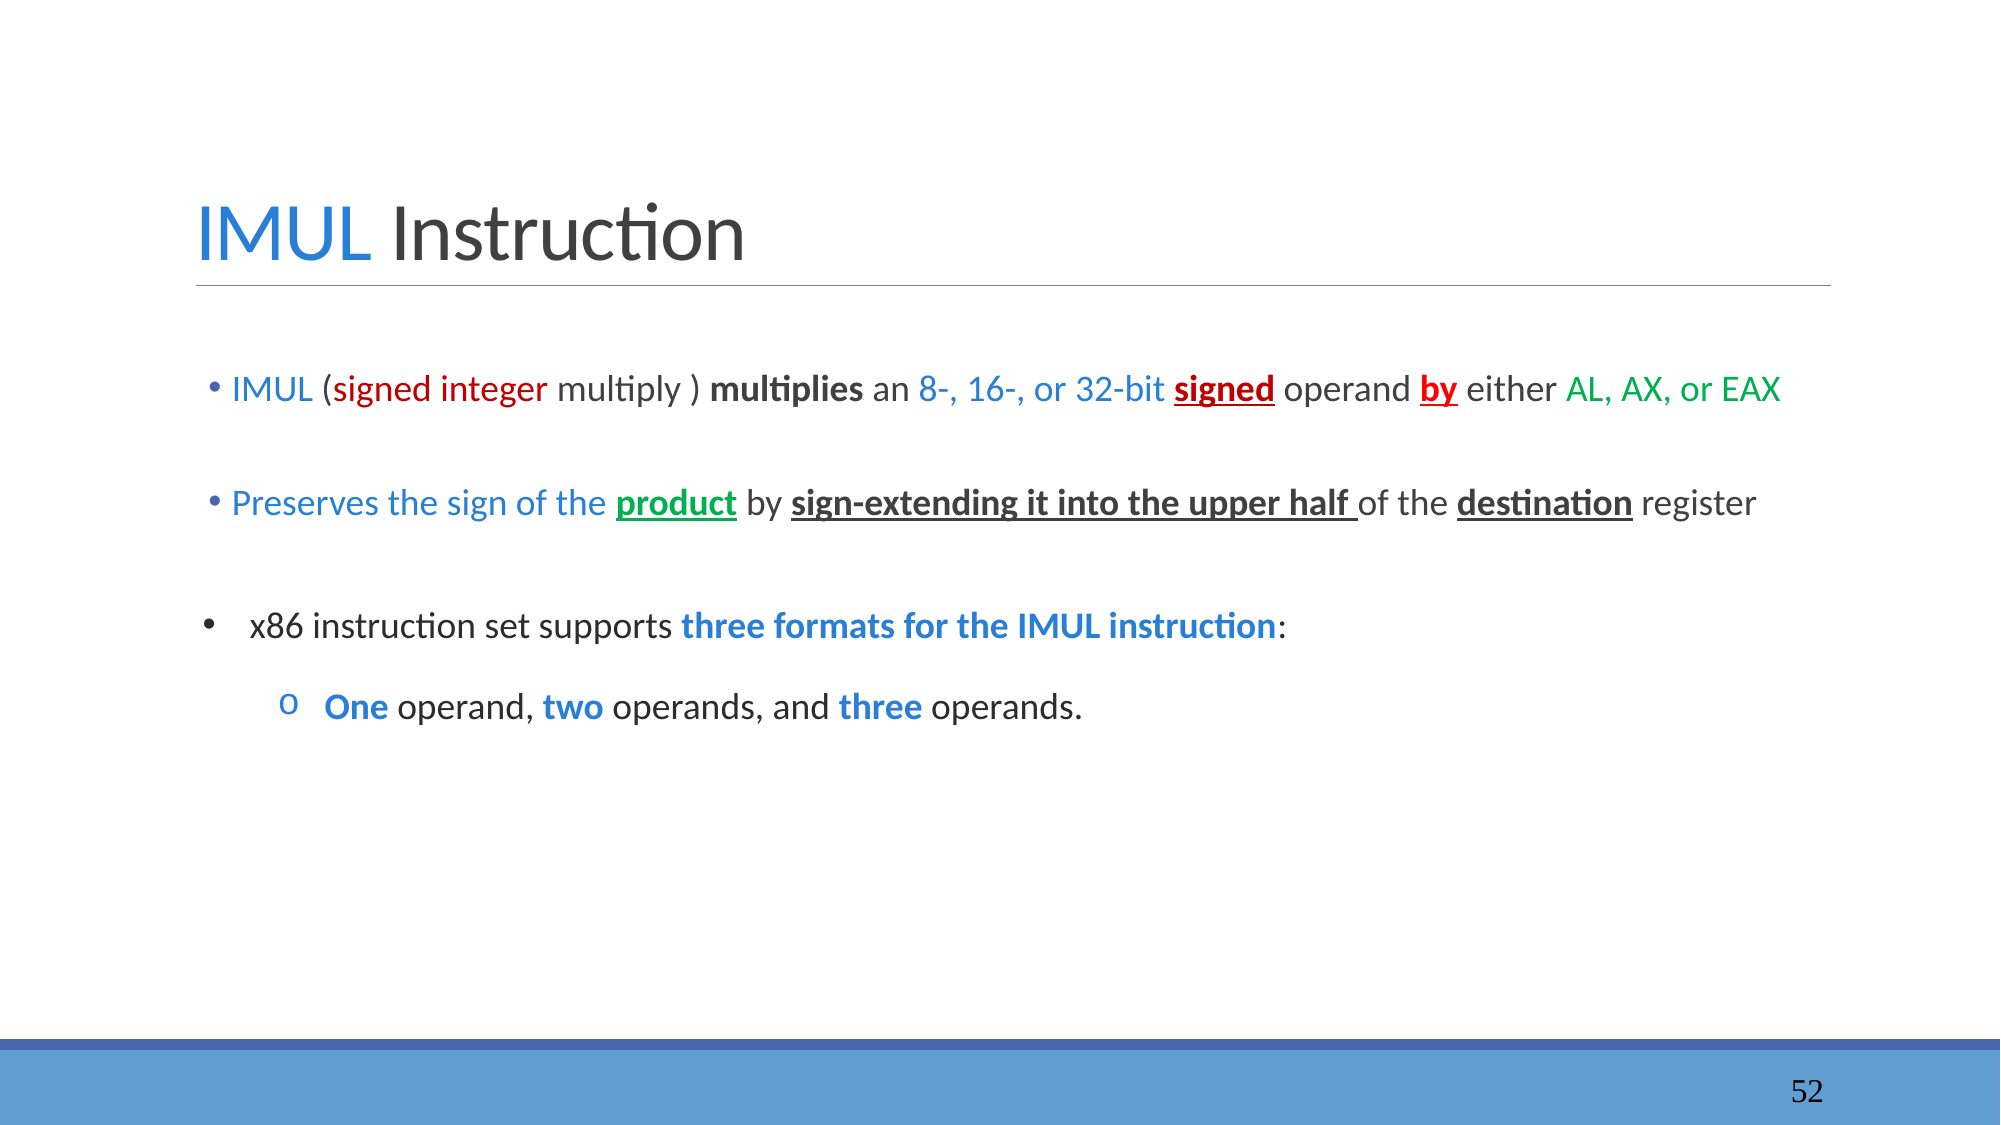

# IMUL Instruction
 IMUL (signed integer multiply ) multiplies an 8-, 16-, or 32-bit signed operand by either AL, AX, or EAX
 Preserves the sign of the product by sign-extending it into the upper half of the destination register
x86 instruction set supports three formats for the IMUL instruction:
One operand, two operands, and three operands.
52